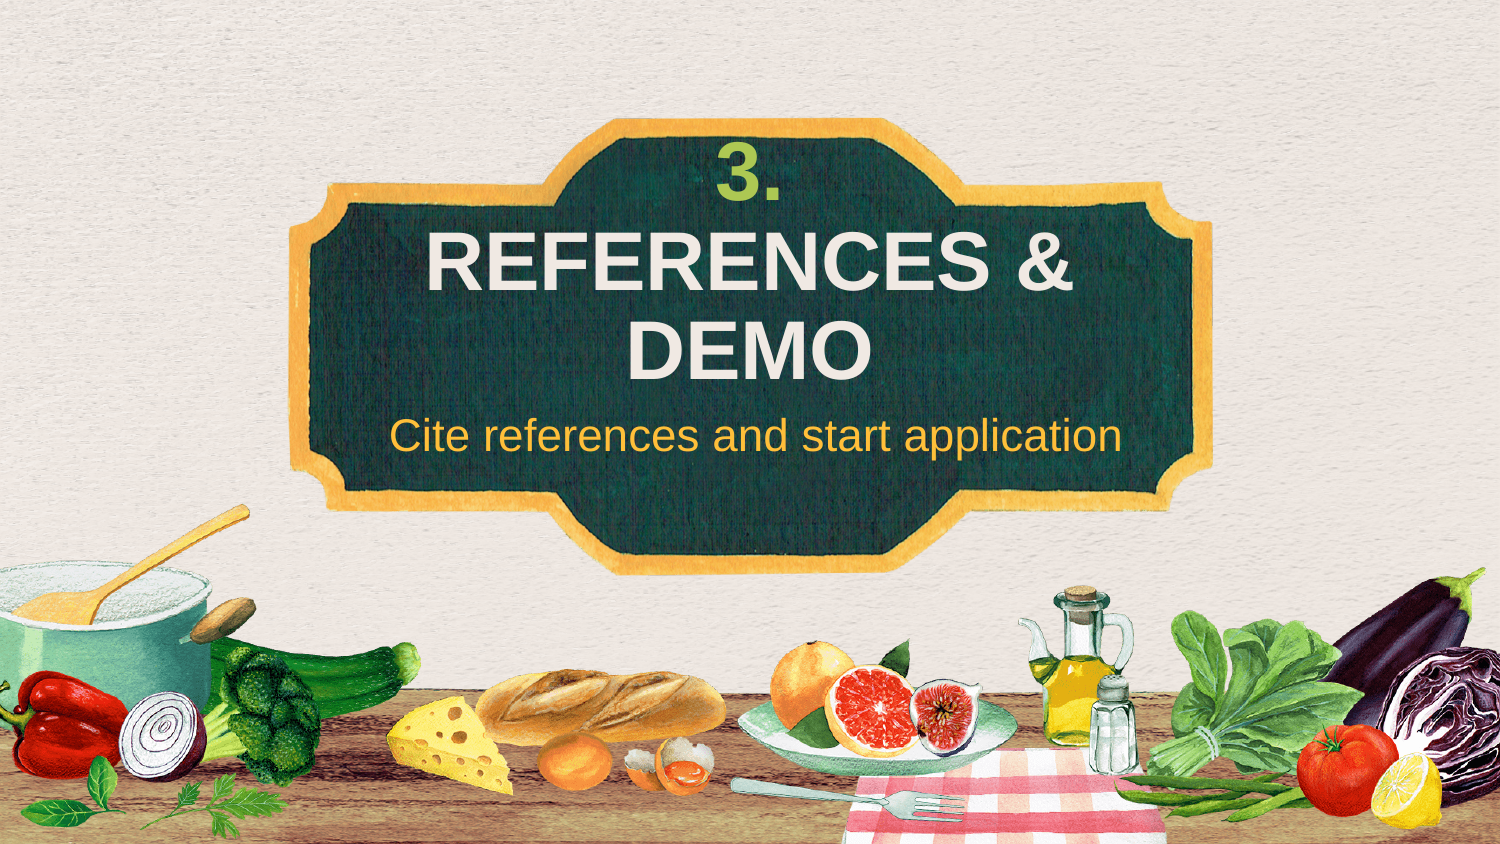

# 3.
REFERENCES & DEMO
Cite references and start application